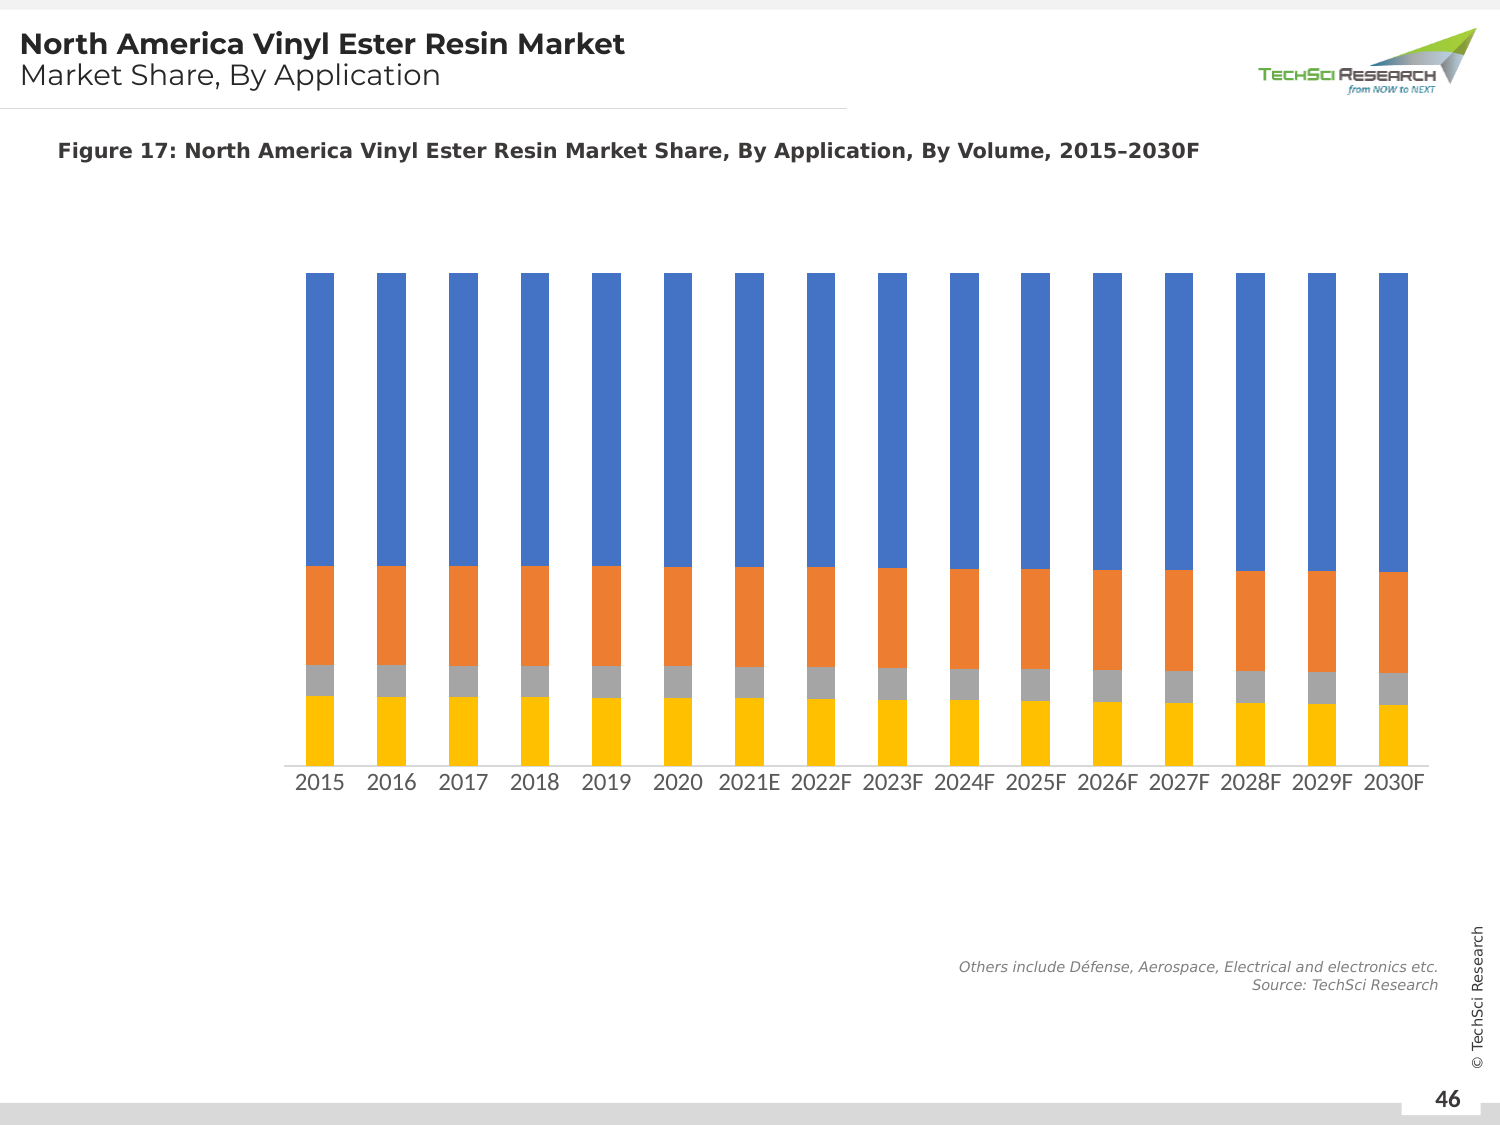

North America Vinyl Ester Resin Market
Market Share, By Application
Figure 17: North America Vinyl Ester Resin Market Share, By Application, By Volume, 2015–2030F

### Chart

| Category | Others | Renewables | Marine Components | Pipes & Tanks |
|---|---|---|---|---|
| 2015 | 0.1417 | 0.0631 | 0.2019 | 0.5932 |
| 2016 | 0.1409 | 0.0633 | 0.202 | 0.5937 |
| 2017 | 0.1402 | 0.0635 | 0.2023 | 0.5941 |
| 2018 | 0.1395 | 0.0636 | 0.2024 | 0.5945 |
| 2019 | 0.1388 | 0.0637 | 0.2025 | 0.595 |
| 2020 | 0.1382 | 0.0639 | 0.2025 | 0.5954 |
| 2021E | 0.1374 | 0.0641 | 0.2026 | 0.5959 |
| 2022F | 0.1359 | 0.0642 | 0.2028 | 0.5971 |
| 2023F | 0.1346 | 0.0643 | 0.2029 | 0.5983 |
| 2024F | 0.1332 | 0.0644 | 0.203 | 0.5994 |
| 2025F | 0.1318 | 0.0645 | 0.2031 | 0.6006 |
| 2026F | 0.1303 | 0.0646 | 0.2033 | 0.6018 |
| 2027F | 0.1289 | 0.0647 | 0.2034 | 0.603 |
| 2028F | 0.1275 | 0.0648 | 0.2035 | 0.6042 |
| 2029F | 0.126 | 0.0649 | 0.2037 | 0.6054 |
| 2030F | 0.1246 | 0.065 | 0.2038 | 0.6066 |
Others include Défense, Aerospace, Electrical and electronics etc.
Source: TechSci Research